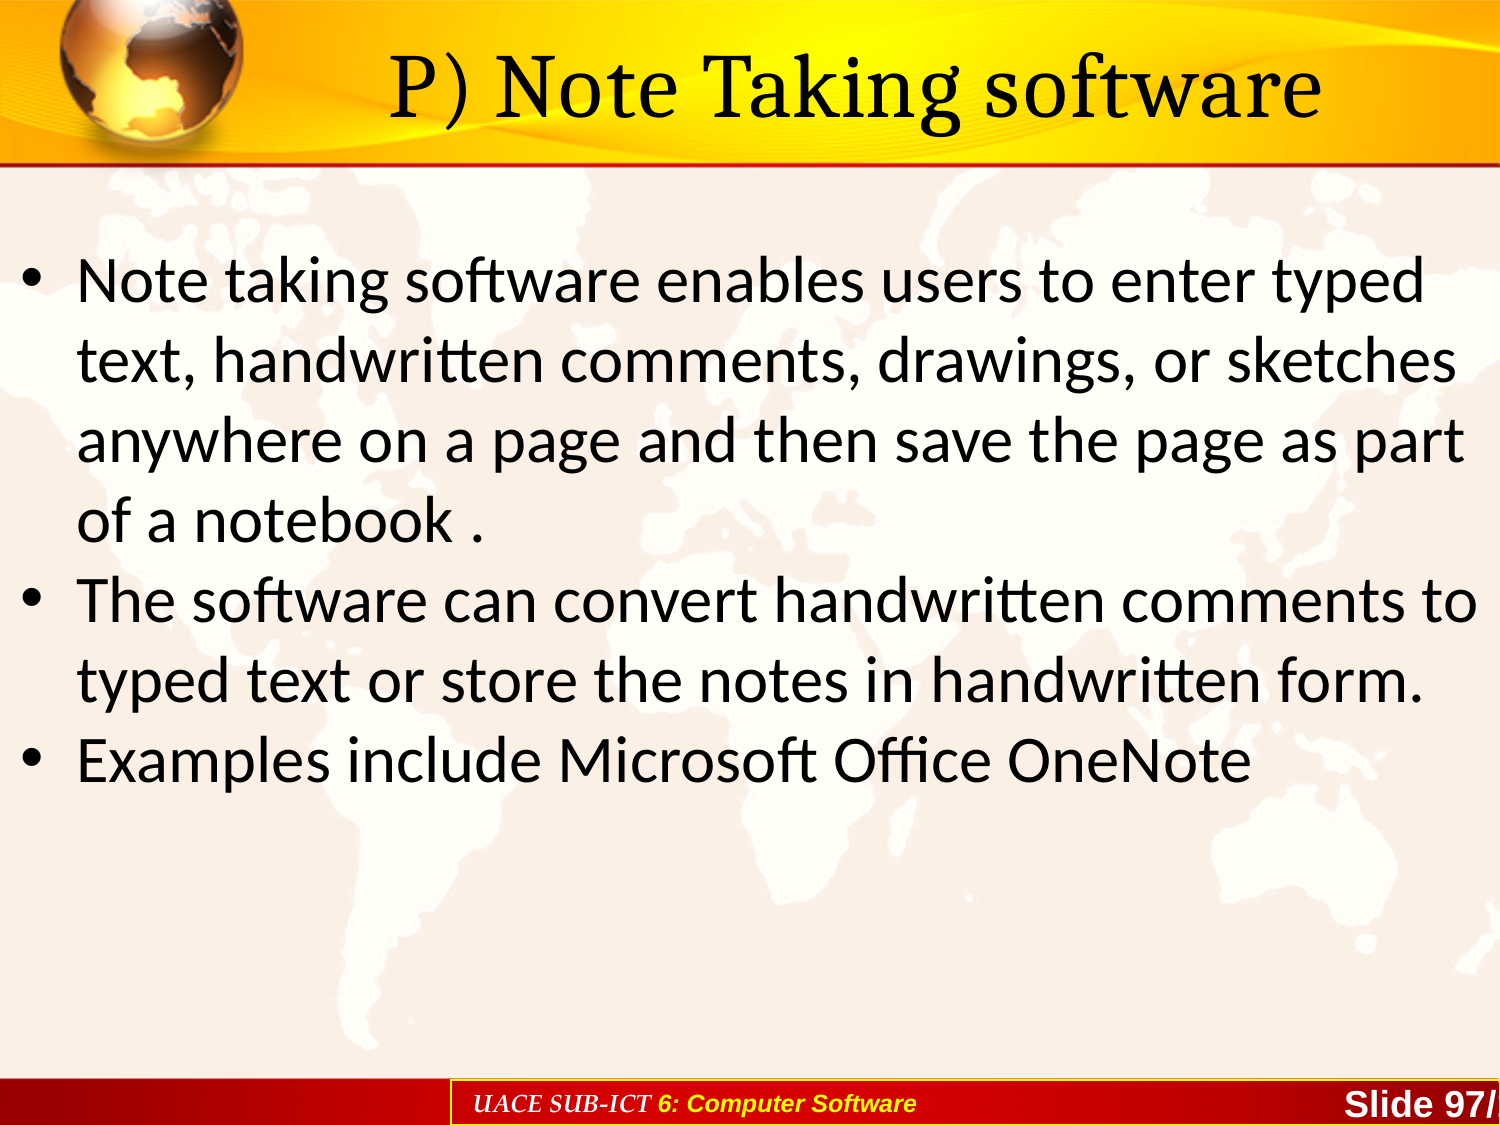

# P) Note Taking software
Note taking software enables users to enter typed text, handwritten comments, drawings, or sketches anywhere on a page and then save the page as part of a notebook .
The software can convert handwritten comments to typed text or store the notes in handwritten form.
Examples include Microsoft Office OneNote